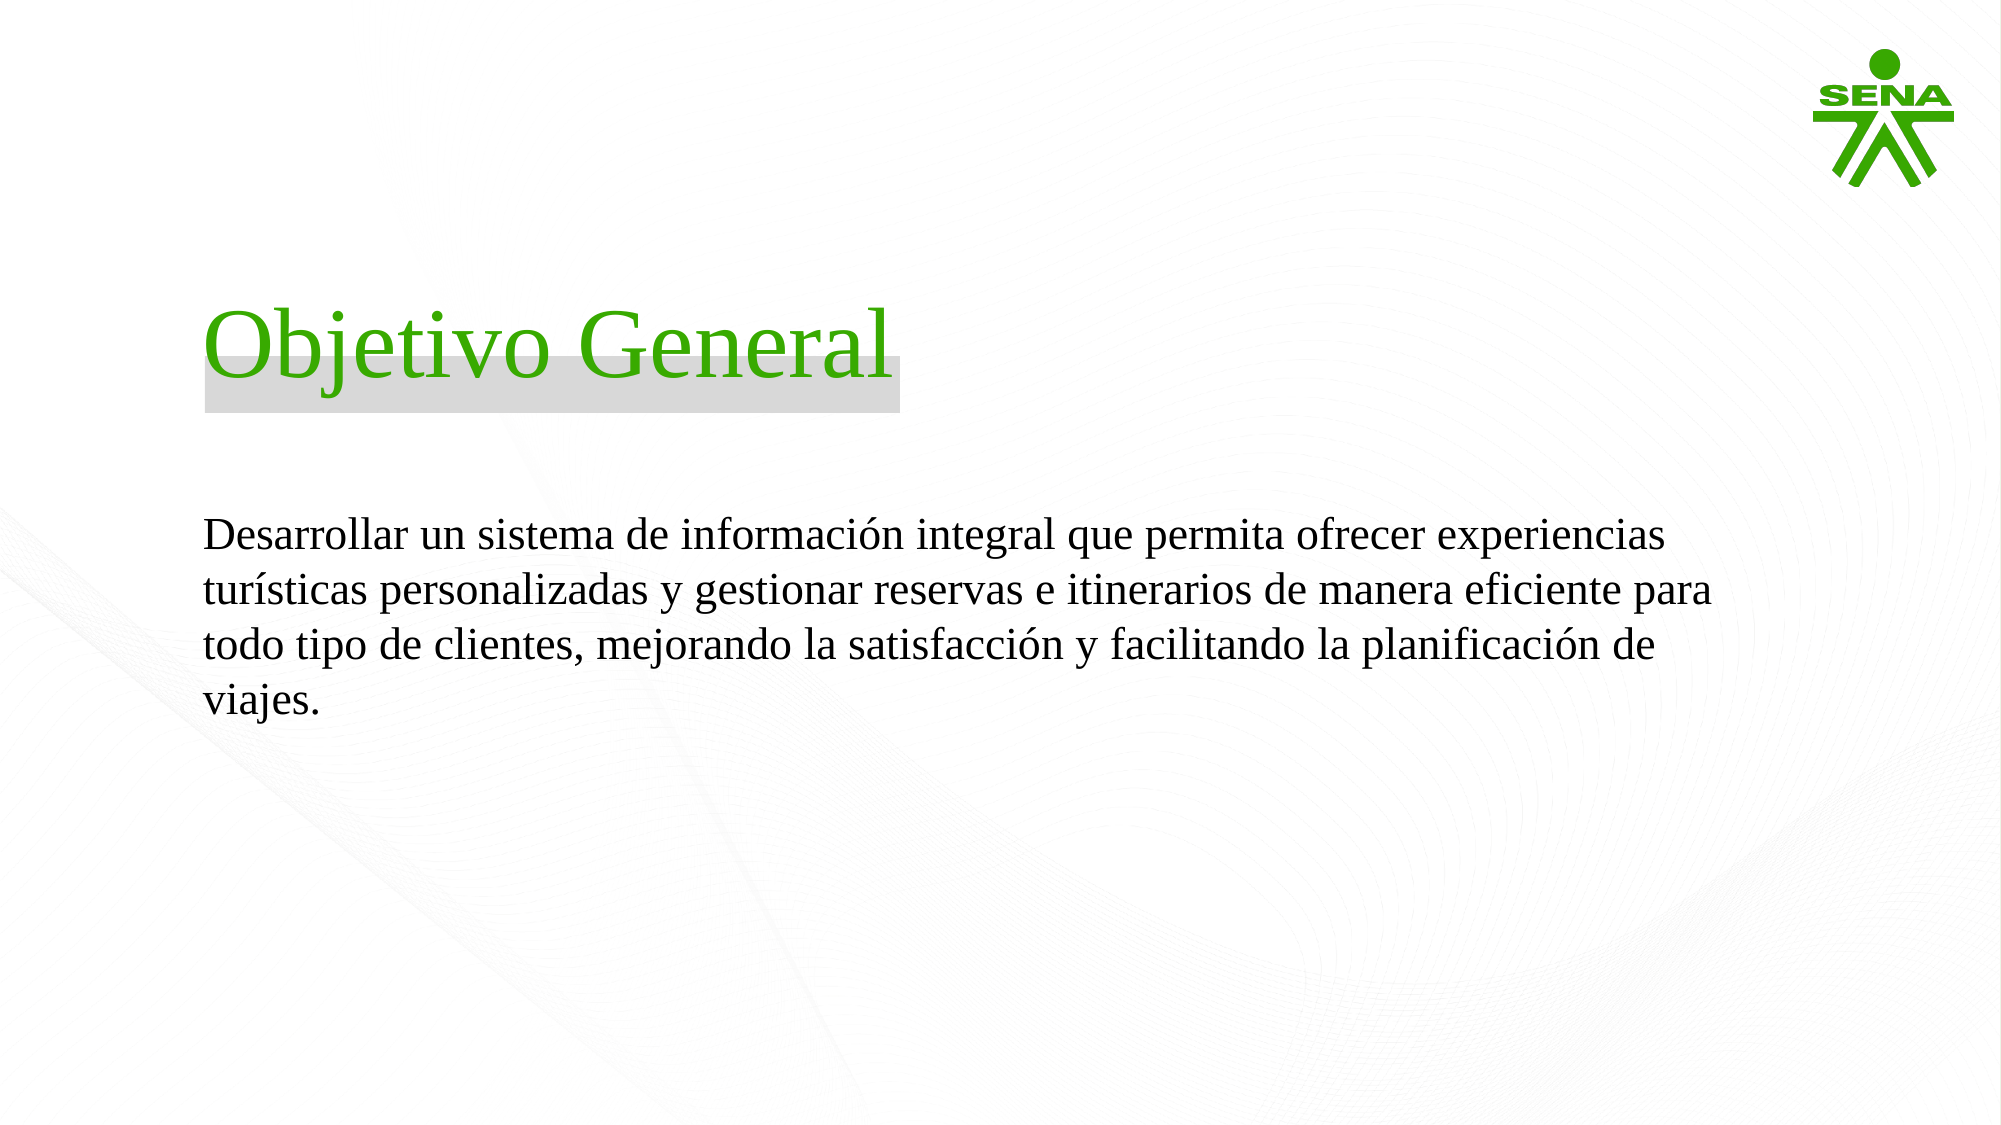

Objetivo General

Desarrollar un sistema de información integral que permita ofrecer experiencias turísticas personalizadas y gestionar reservas e itinerarios de manera eficiente para todo tipo de clientes, mejorando la satisfacción y facilitando la planificación de viajes.